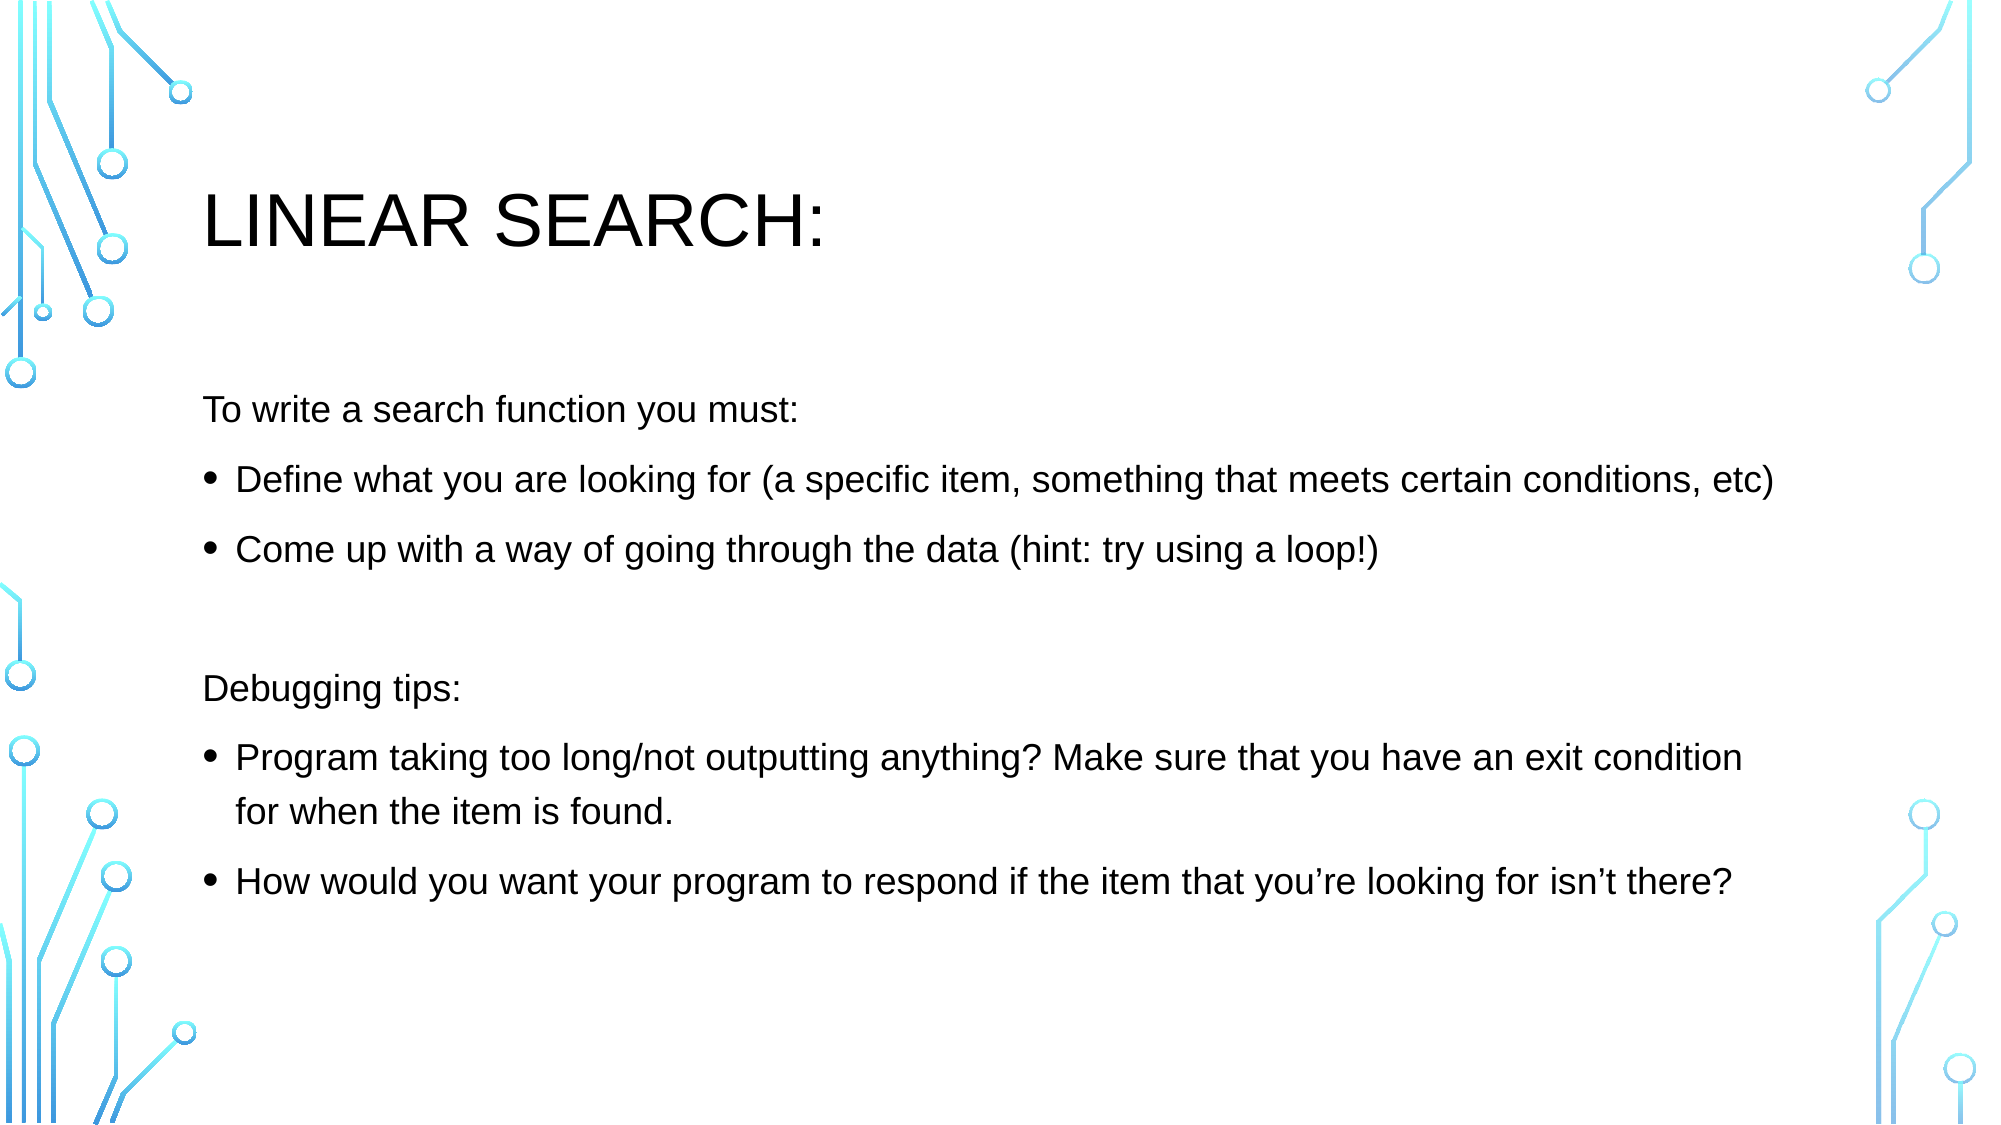

# Linear Search:
To write a search function you must:
Define what you are looking for (a specific item, something that meets certain conditions, etc)
Come up with a way of going through the data (hint: try using a loop!)

Debugging tips:
Program taking too long/not outputting anything? Make sure that you have an exit condition for when the item is found.
How would you want your program to respond if the item that you’re looking for isn’t there?